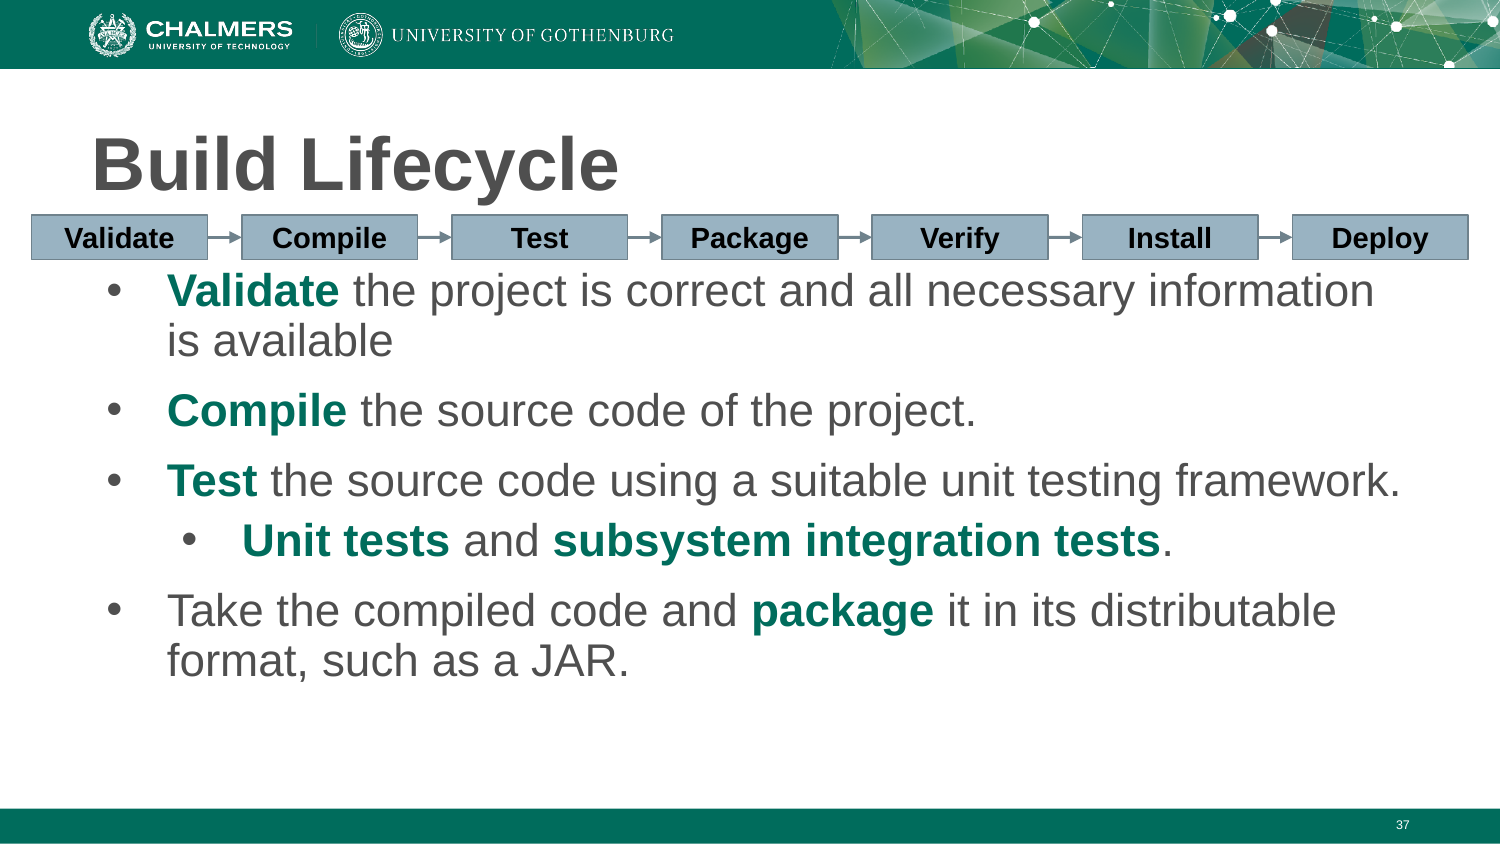

# Build Lifecycle
Validate
Compile
Test
Package
Verify
Install
Deploy
Validate the project is correct and all necessary information is available
Compile the source code of the project.
Test the source code using a suitable unit testing framework.
Unit tests and subsystem integration tests.
Take the compiled code and package it in its distributable format, such as a JAR.
37